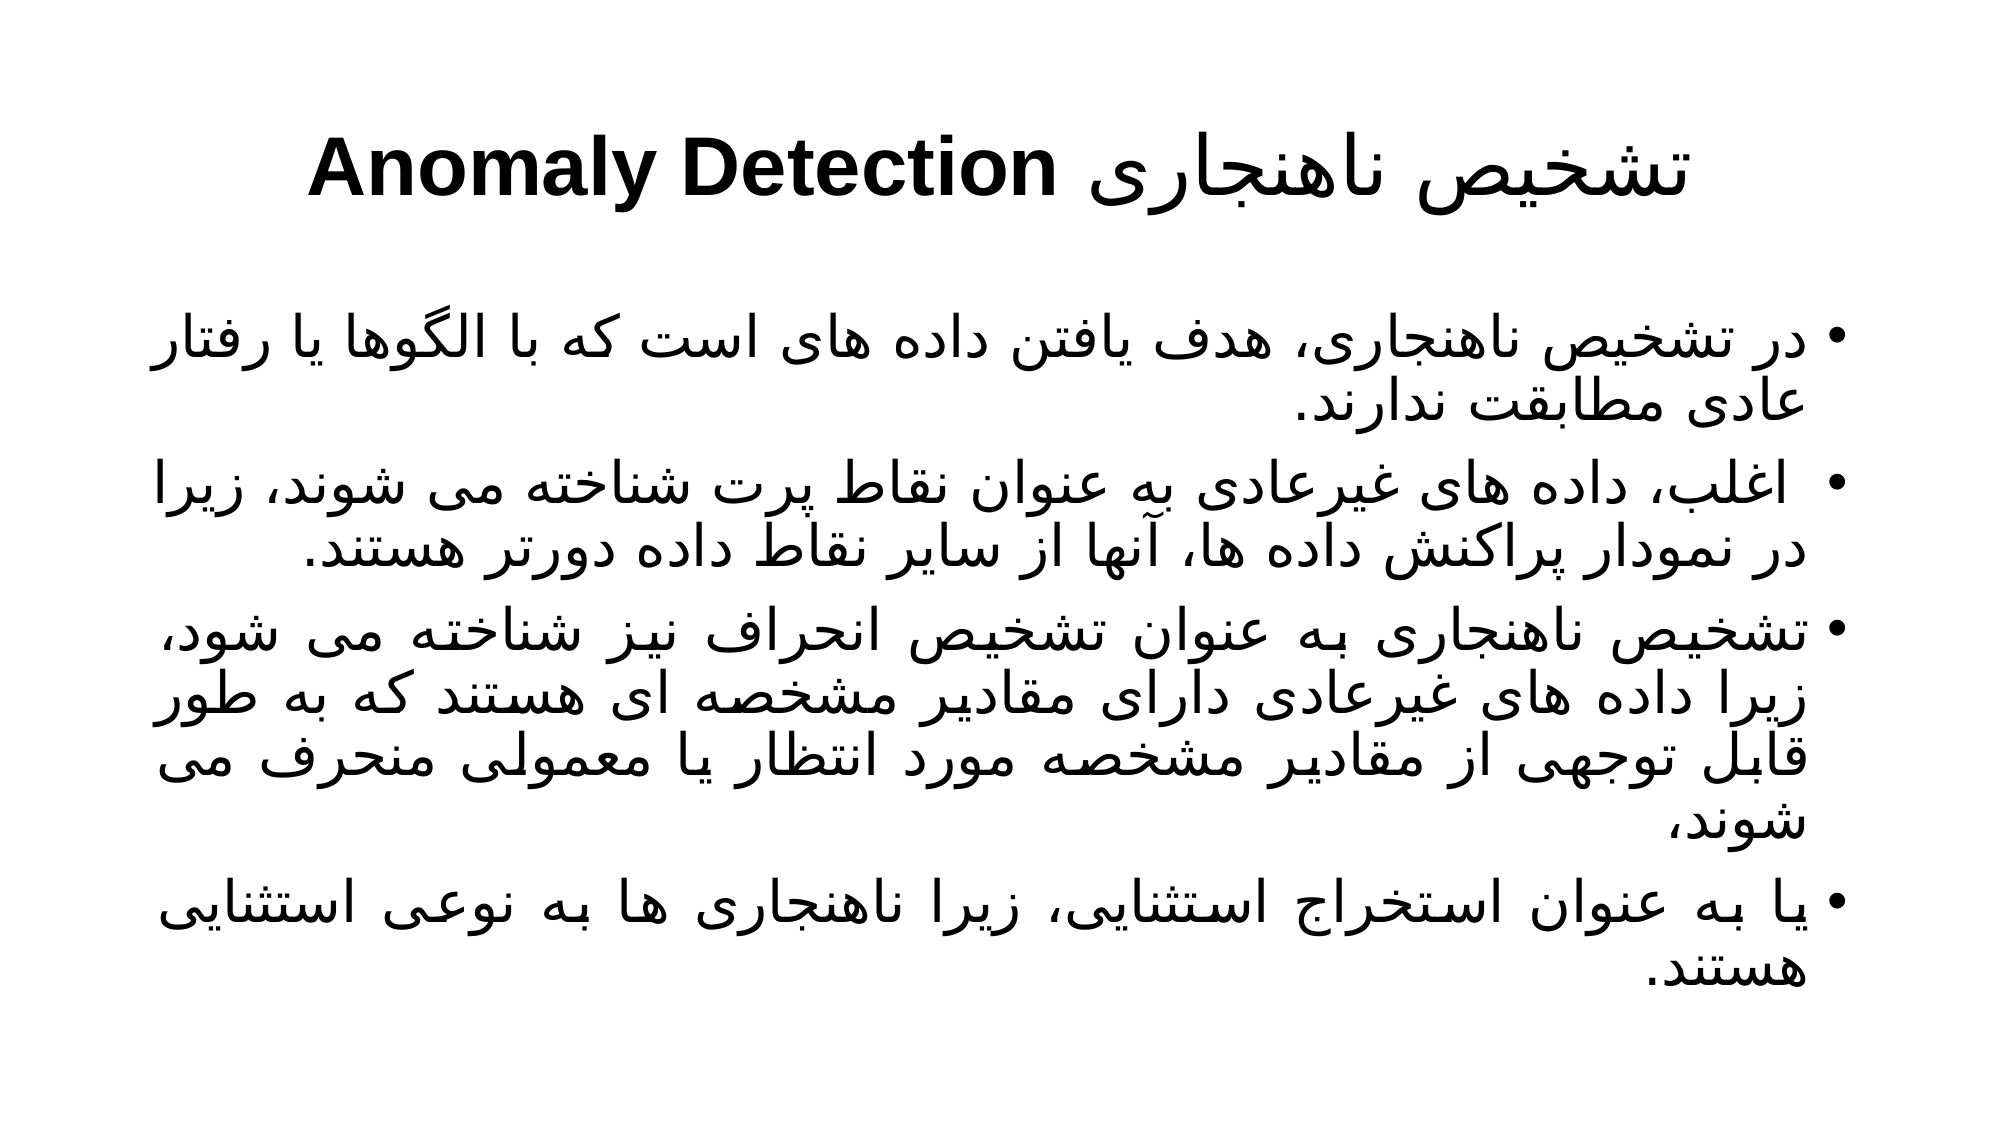

# تشخیص ناهنجاری Anomaly Detection
در تشخیص ناهنجاری، هدف یافتن داده های است که با الگوها یا رفتار عادی مطابقت ندارند.
 اغلب، داده های غیرعادی به عنوان نقاط پرت شناخته می شوند، زیرا در نمودار پراکنش داده ها، آنها از سایر نقاط داده دورتر هستند.
تشخیص ناهنجاری به عنوان تشخیص انحراف نیز شناخته می شود، زیرا داده های غیرعادی دارای مقادیر مشخصه ای هستند که به طور قابل توجهی از مقادیر مشخصه مورد انتظار یا معمولی منحرف می شوند،
یا به عنوان استخراج استثنایی، زیرا ناهنجاری ها به نوعی استثنایی هستند.